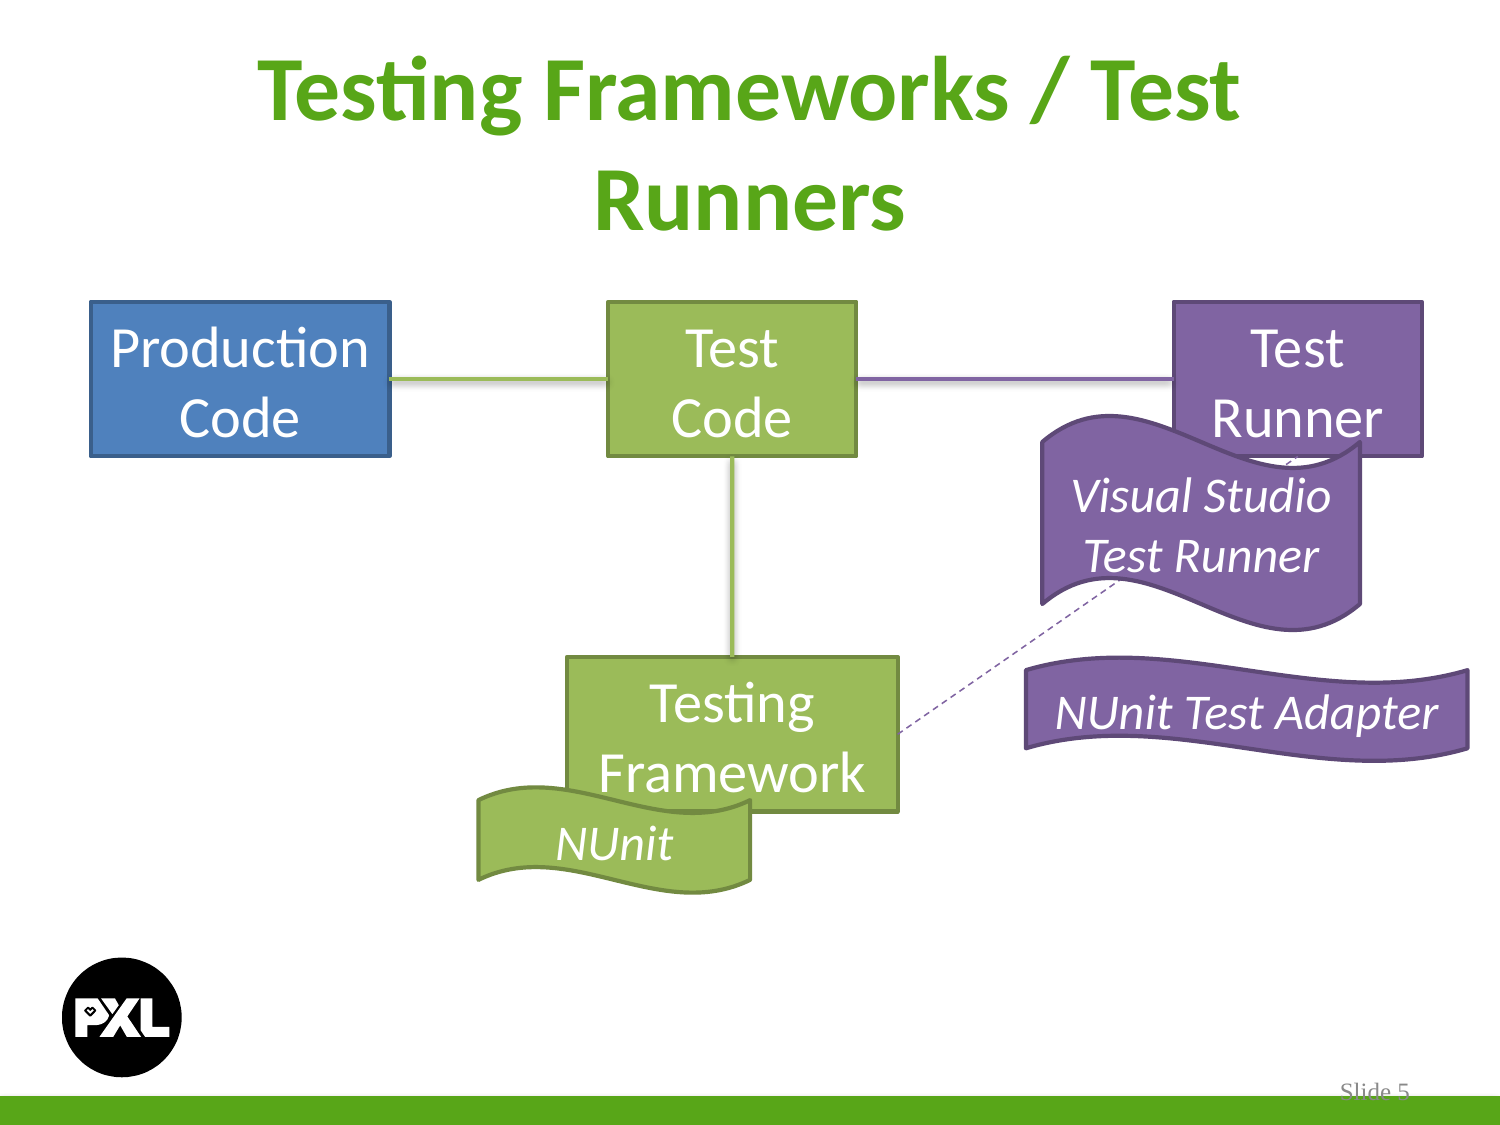

# Testing Frameworks / Test Runners
Production Code
Test Code
Test Runner
Visual Studio Test Runner
Testing Framework
NUnit Test Adapter
NUnit
5